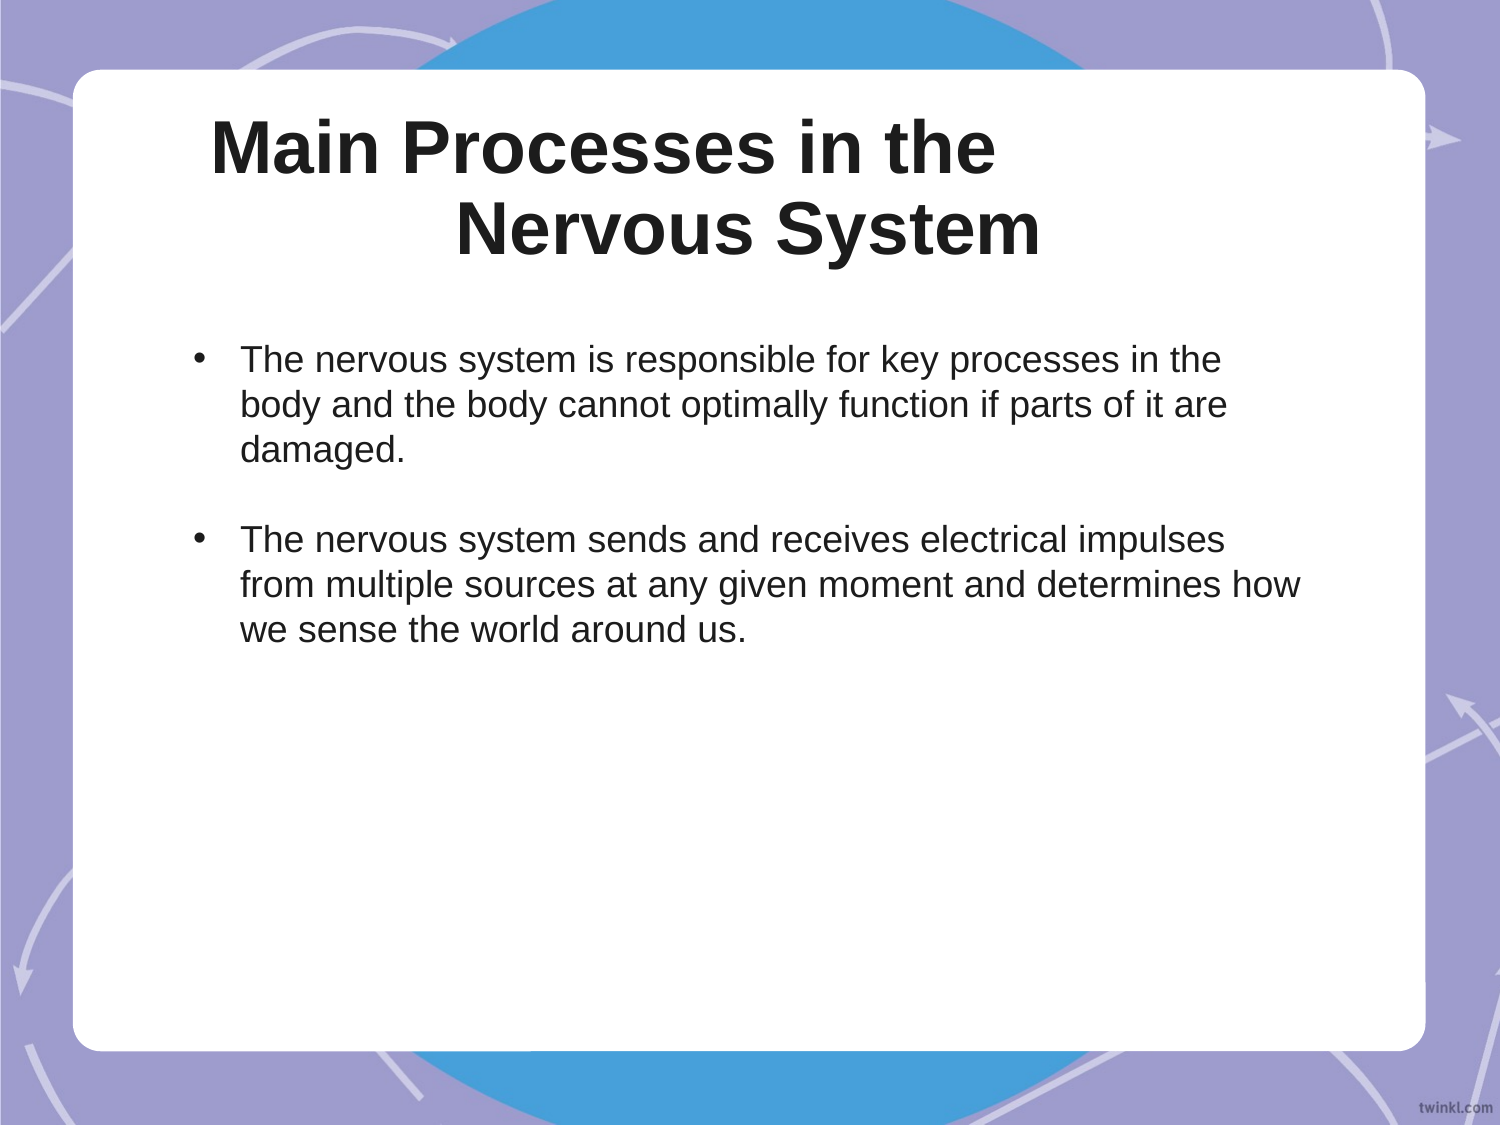

# Main Processes in the               Nervous System
The nervous system is responsible for key processes in the body and the body cannot optimally function if parts of it are damaged.

The nervous system sends and receives electrical impulses from multiple sources at any given moment and determines how we sense the world around us.